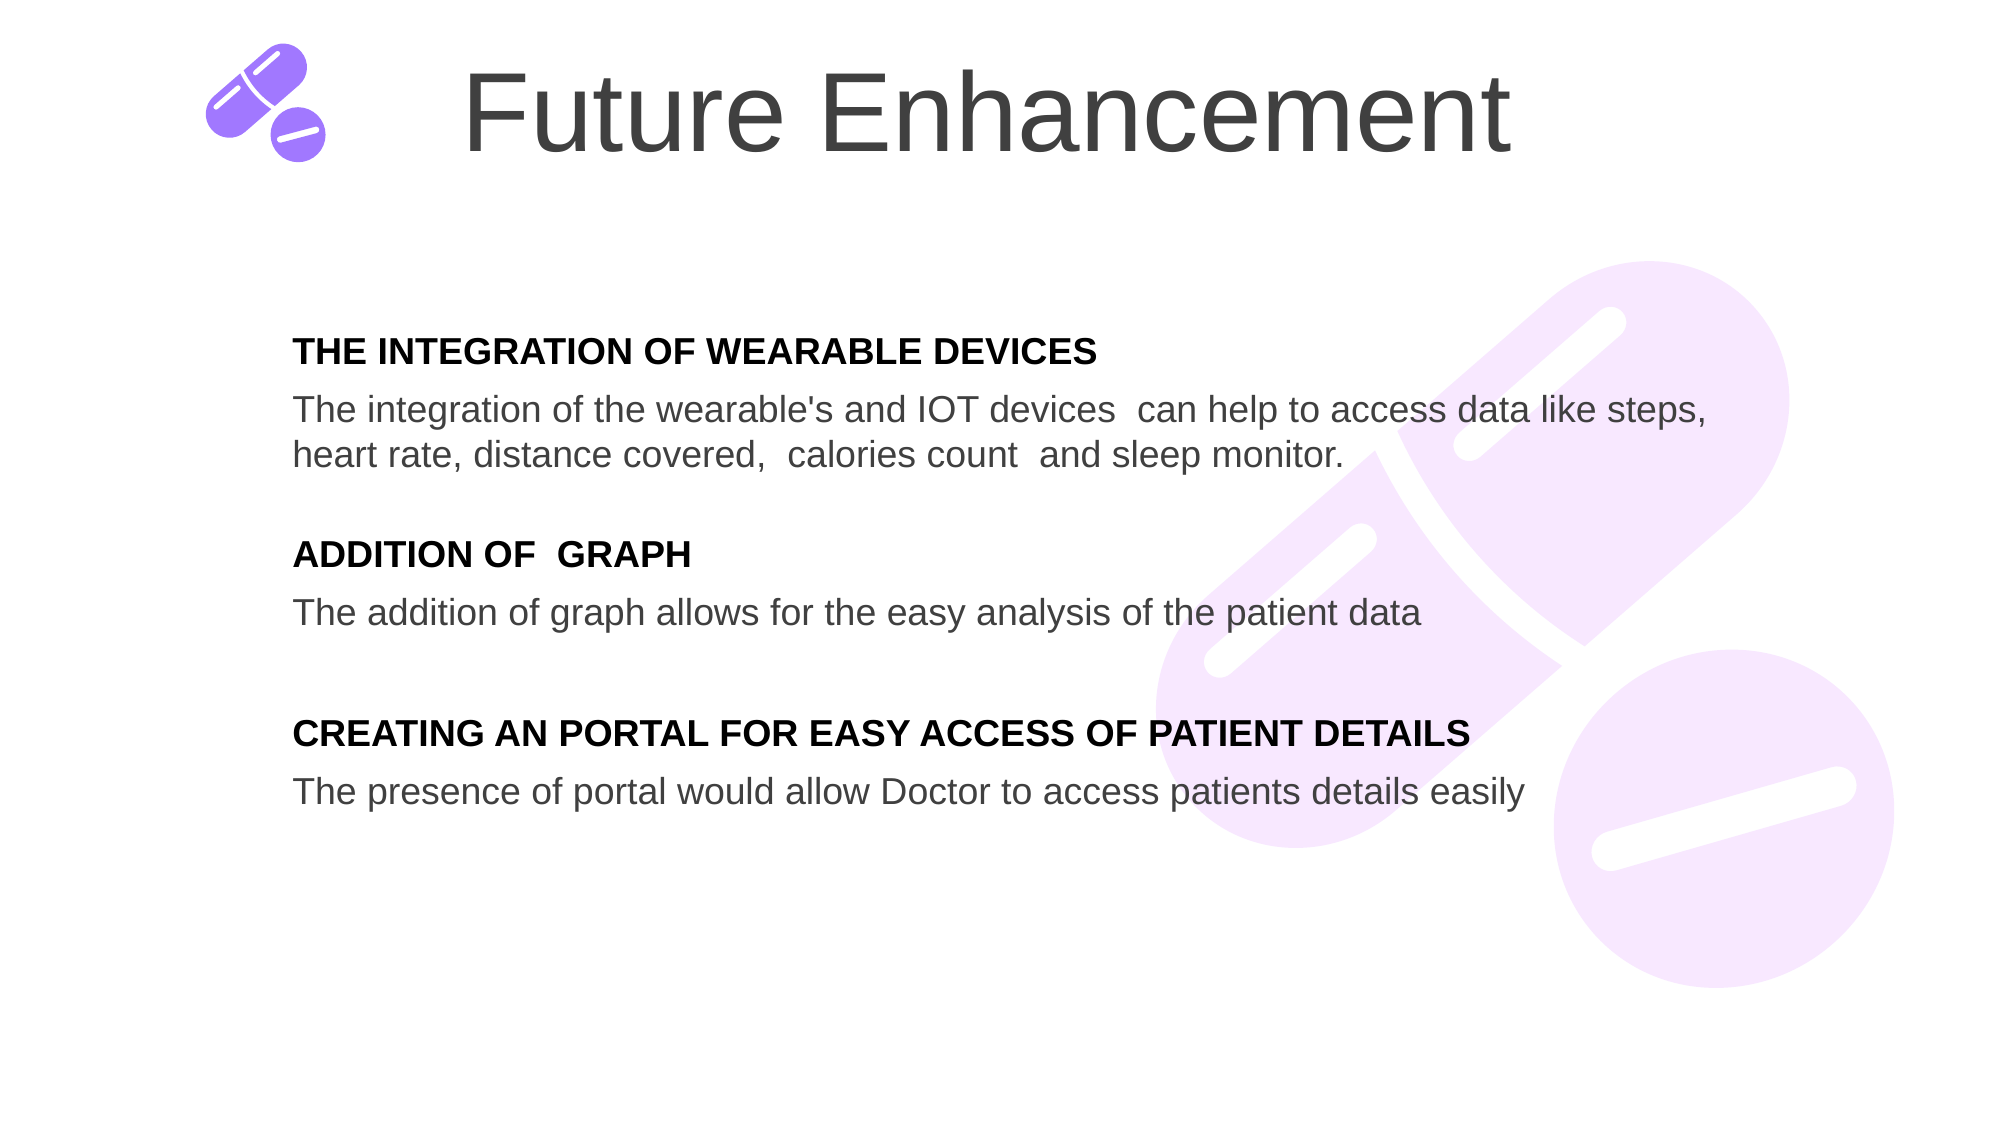

Future Enhancement

THE INTEGRATION OF WEARABLE DEVICES
The integration of the wearable's and IOT devices  can help to access data like steps, heart rate, distance covered,  calories count  and sleep monitor.

ADDITION OF  GRAPH
The addition of graph allows for the easy analysis of the patient data
CREATING AN PORTAL FOR EASY ACCESS OF PATIENT DETAILS
The presence of portal would allow Doctor to access patients details easily